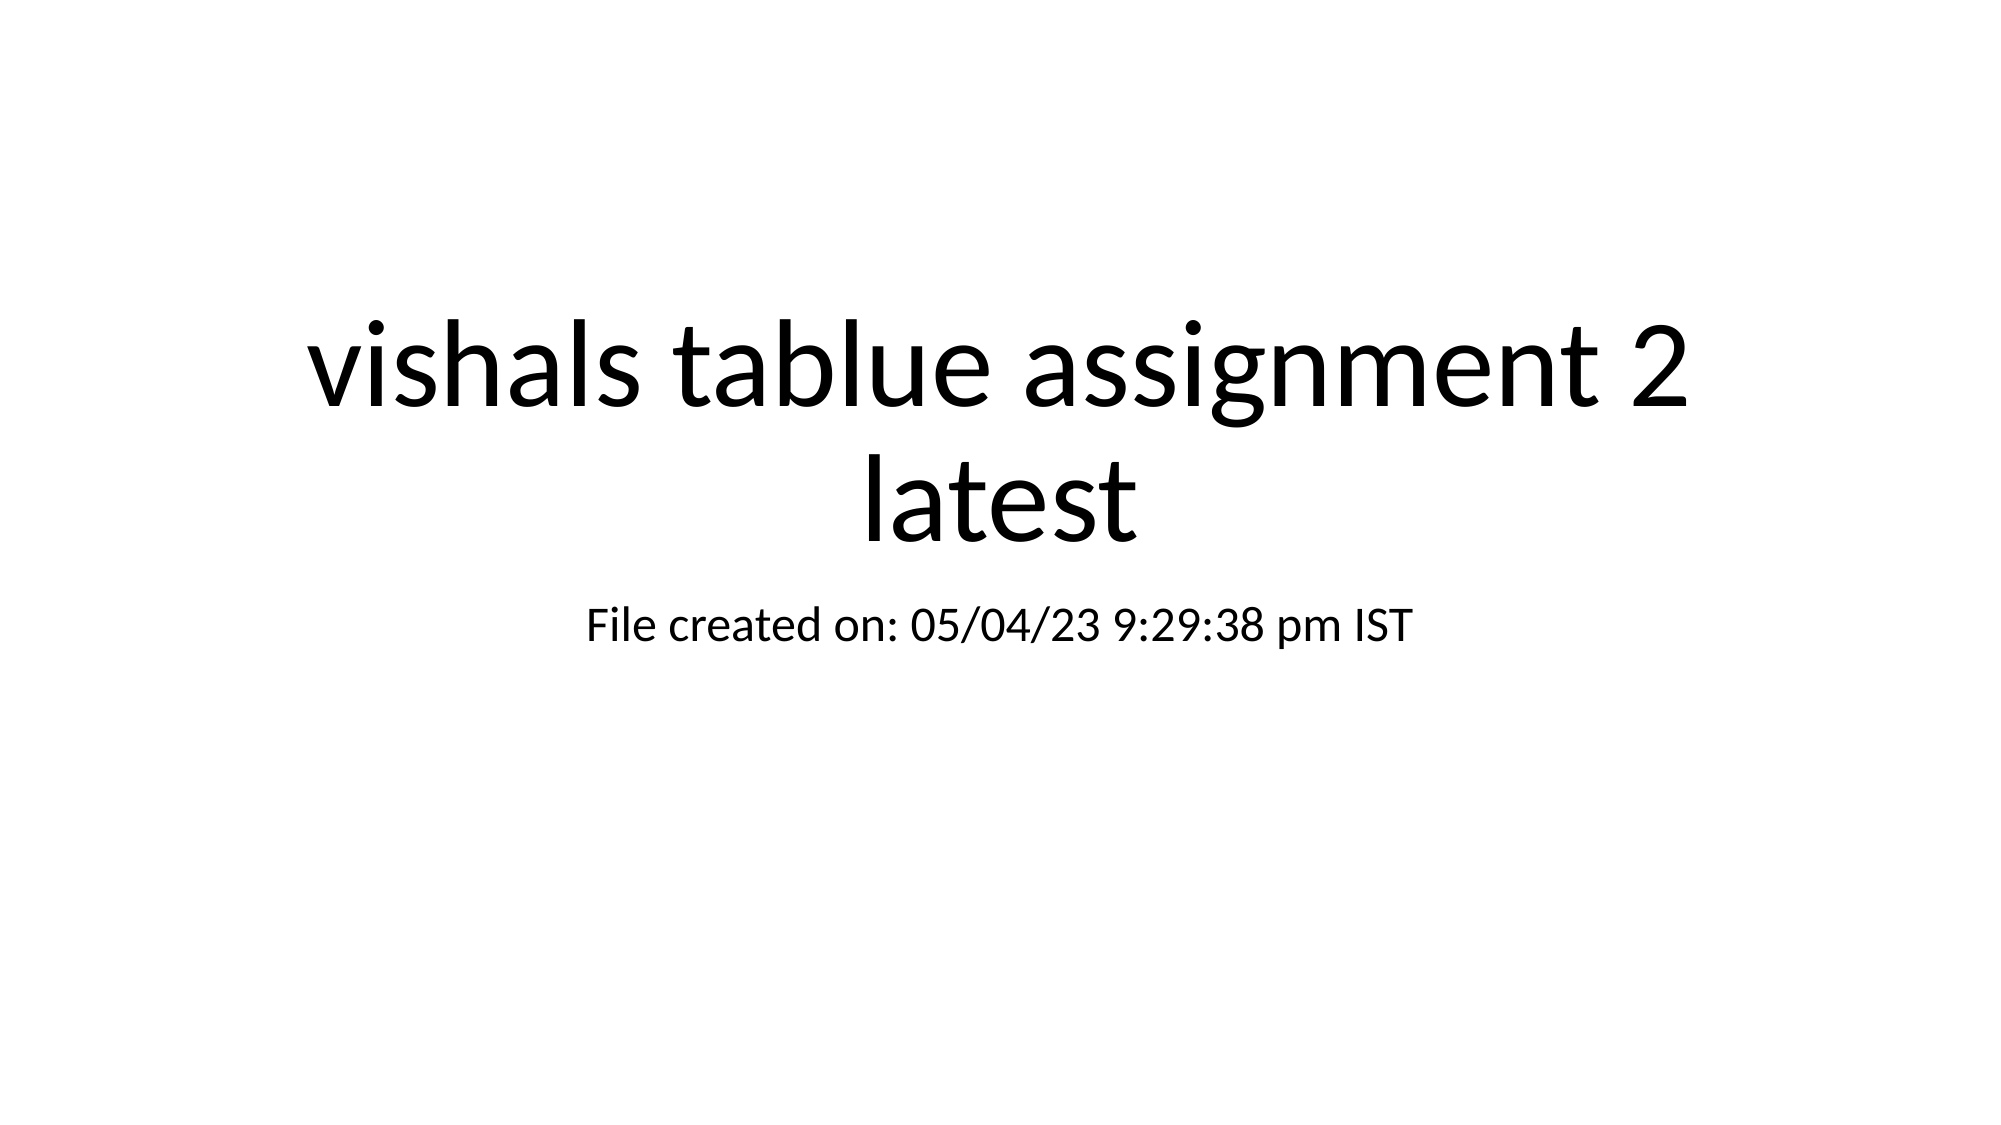

# vishals tablue assignment 2 latest
File created on: 05/04/23 9:29:38 pm IST